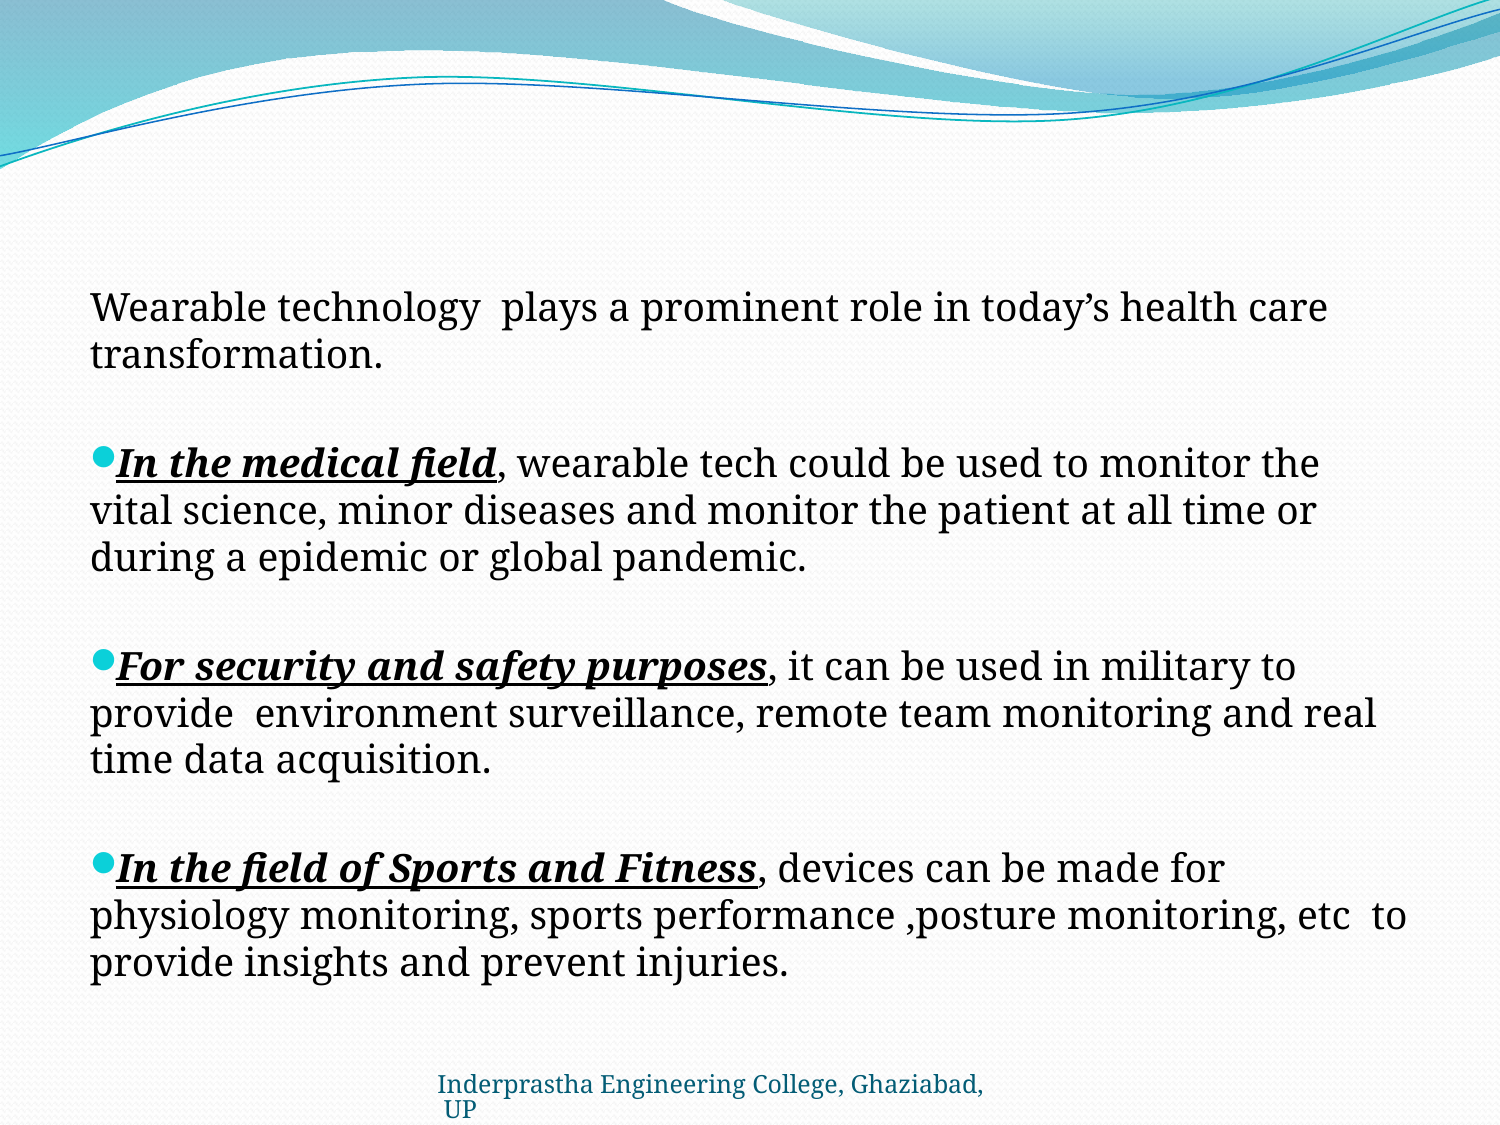

Wearable technology  plays a prominent role in today’s health care transformation.

In the medical field, wearable tech could be used to monitor the vital science, minor diseases and monitor the patient at all time or during a epidemic or global pandemic.

For security and safety purposes, it can be used in military to provide  environment surveillance, remote team monitoring and real time data acquisition.

In the field of Sports and Fitness, devices can be made for physiology monitoring, sports performance ,posture monitoring, etc  to provide insights and prevent injuries.

Inderprastha Engineering College, Ghaziabad, UP